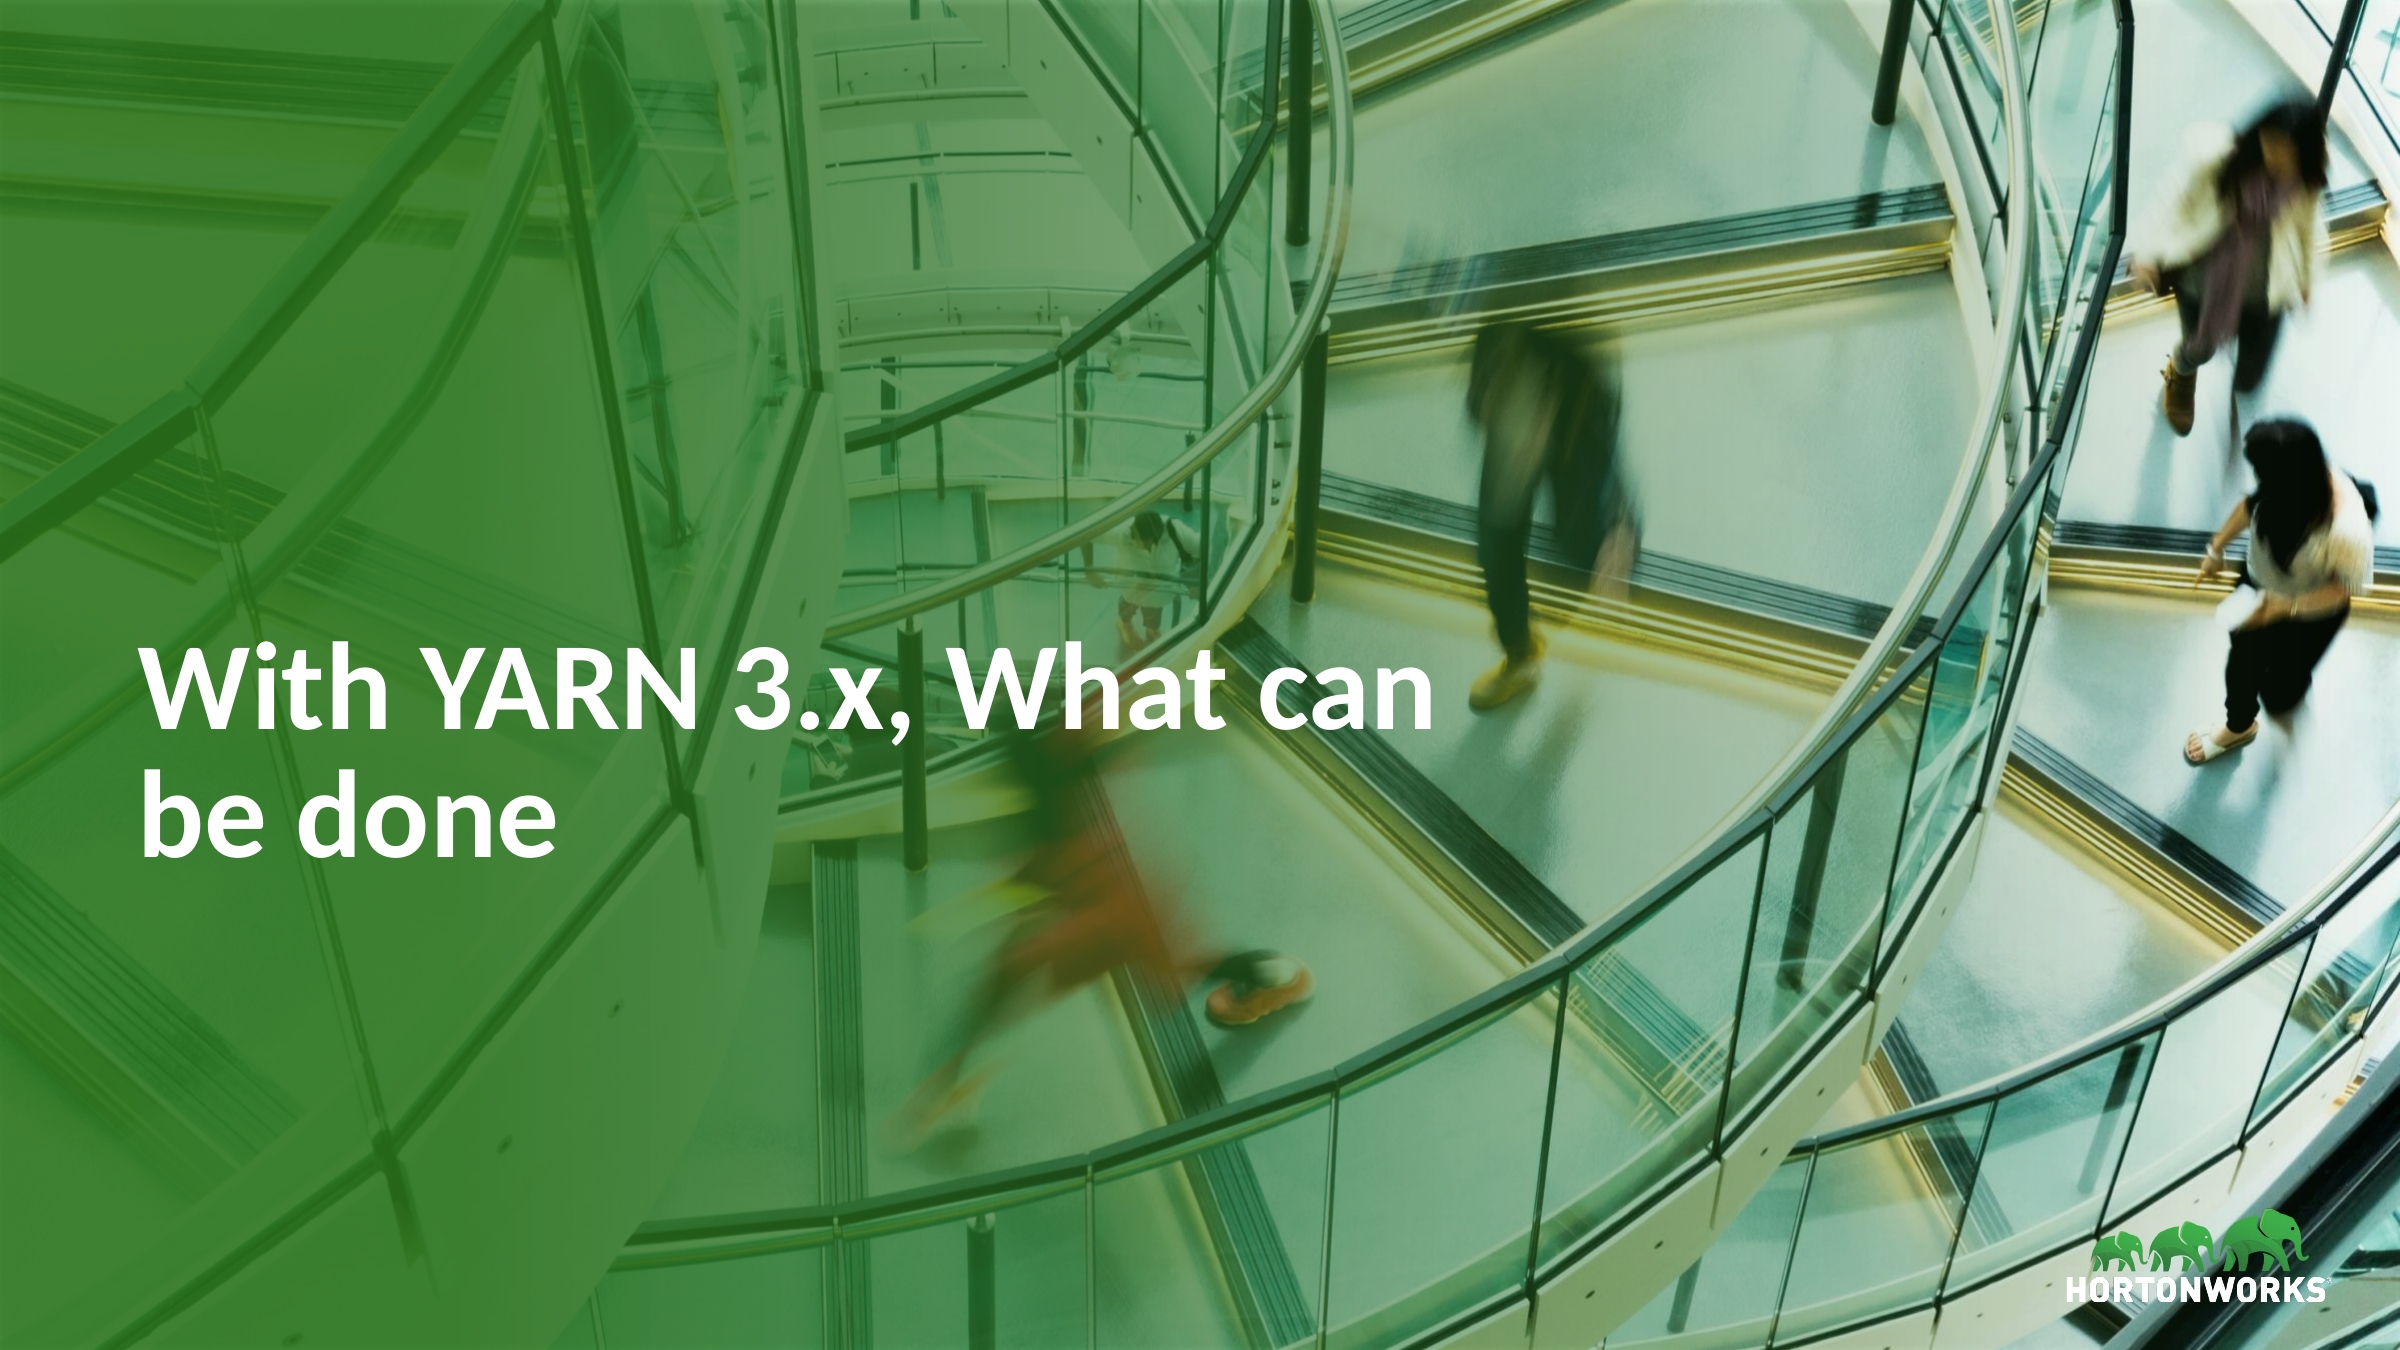

# With YARN 3.x, What can be done